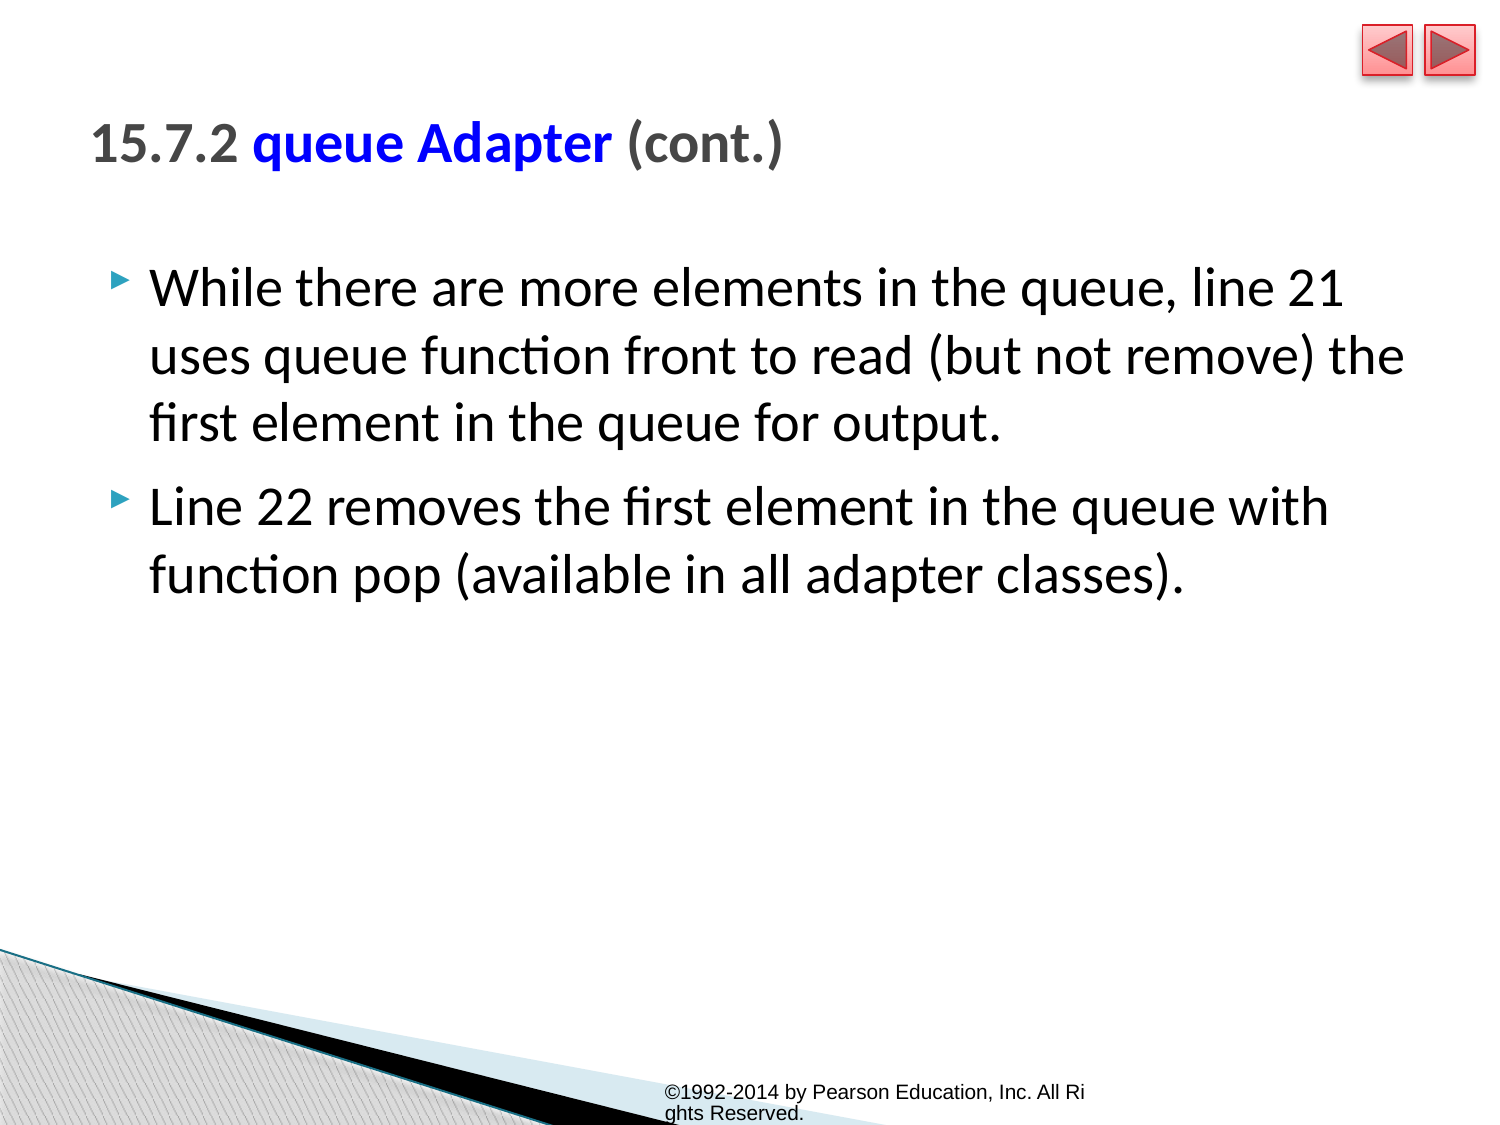

# 15.7.2 queue Adapter (cont.)
While there are more elements in the queue, line 21 uses queue function front to read (but not remove) the first element in the queue for output.
Line 22 removes the first element in the queue with function pop (available in all adapter classes).
©1992-2014 by Pearson Education, Inc. All Rights Reserved.